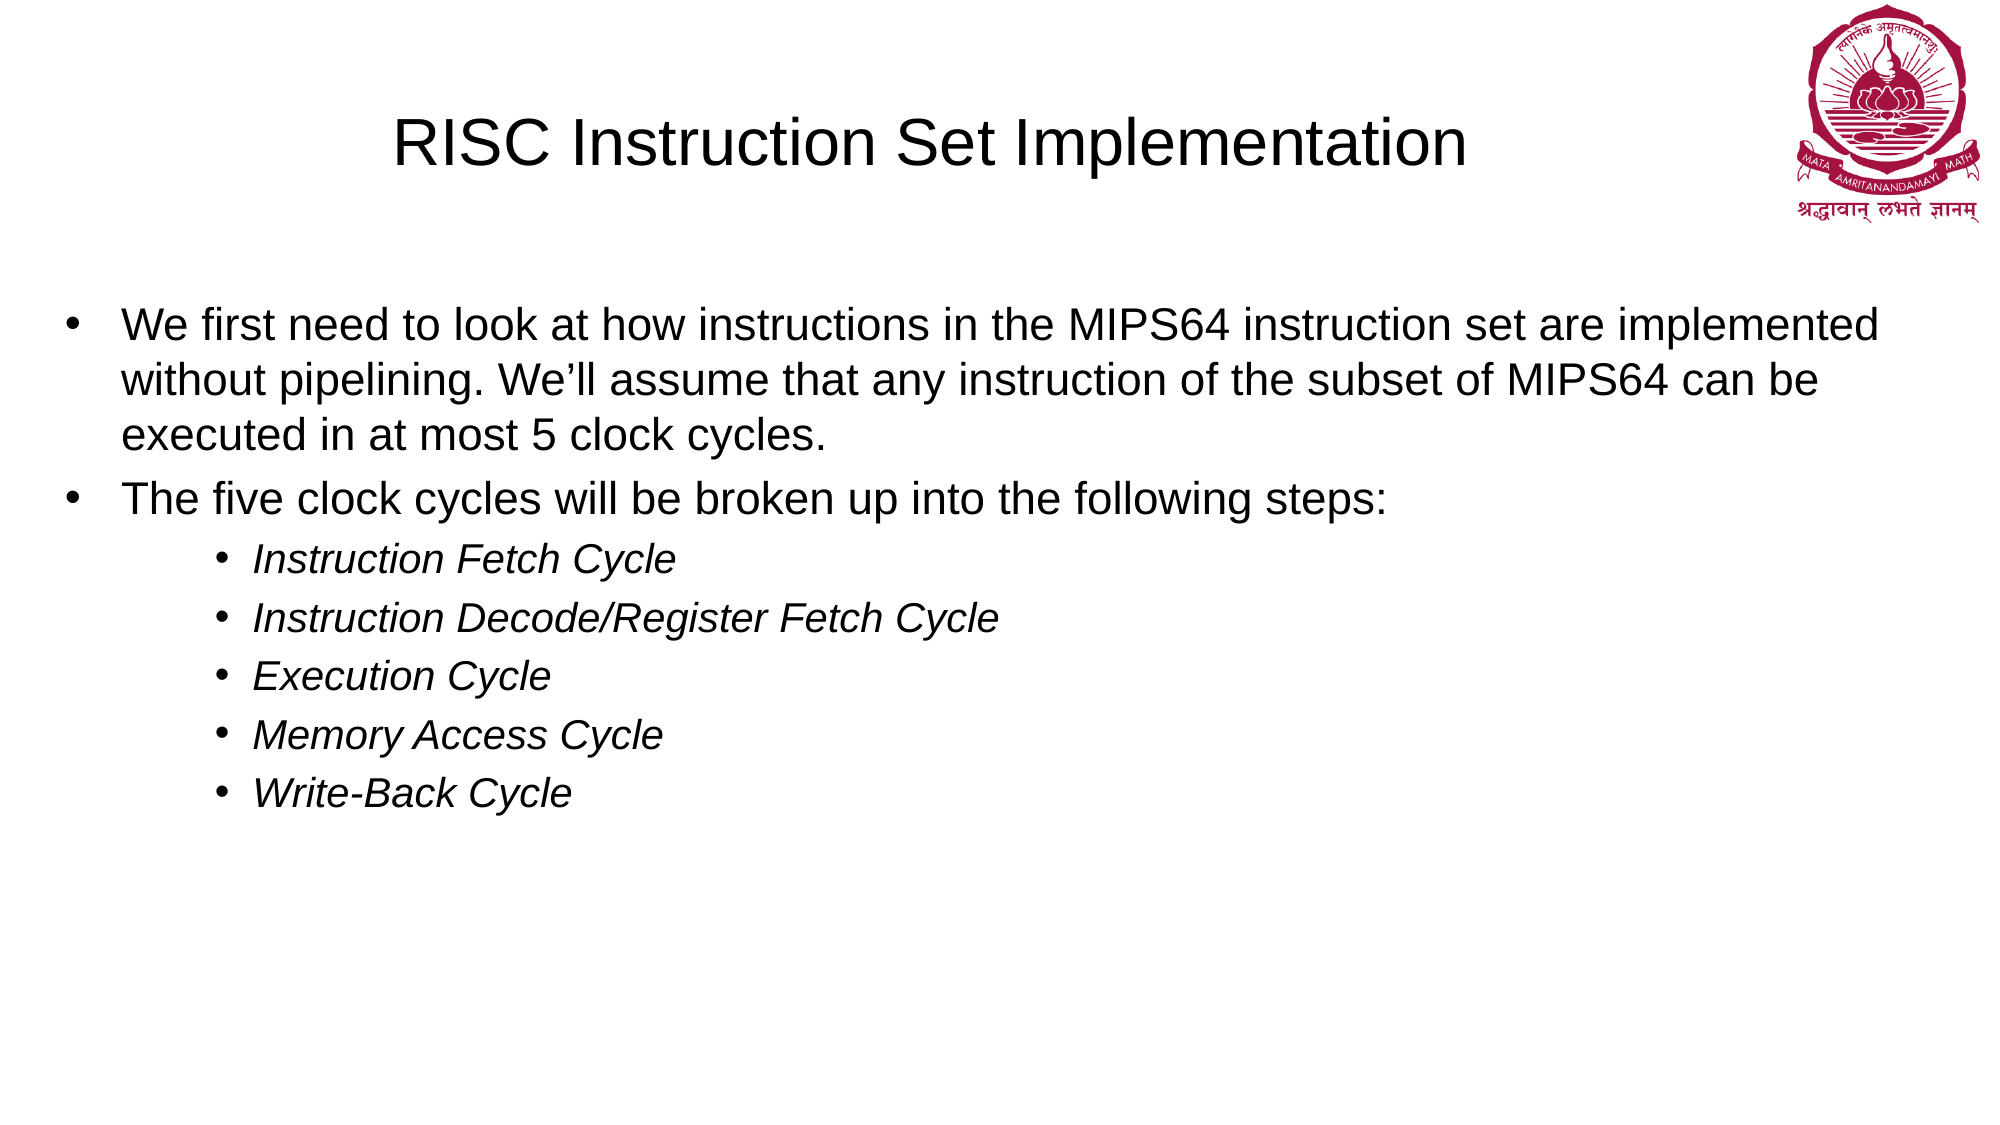

# RISC Instruction Set Implementation
We first need to look at how instructions in the MIPS64 instruction set are implemented without pipelining. We’ll assume that any instruction of the subset of MIPS64 can be executed in at most 5 clock cycles.
The five clock cycles will be broken up into the following steps:
Instruction Fetch Cycle
Instruction Decode/Register Fetch Cycle
Execution Cycle
Memory Access Cycle
Write-Back Cycle